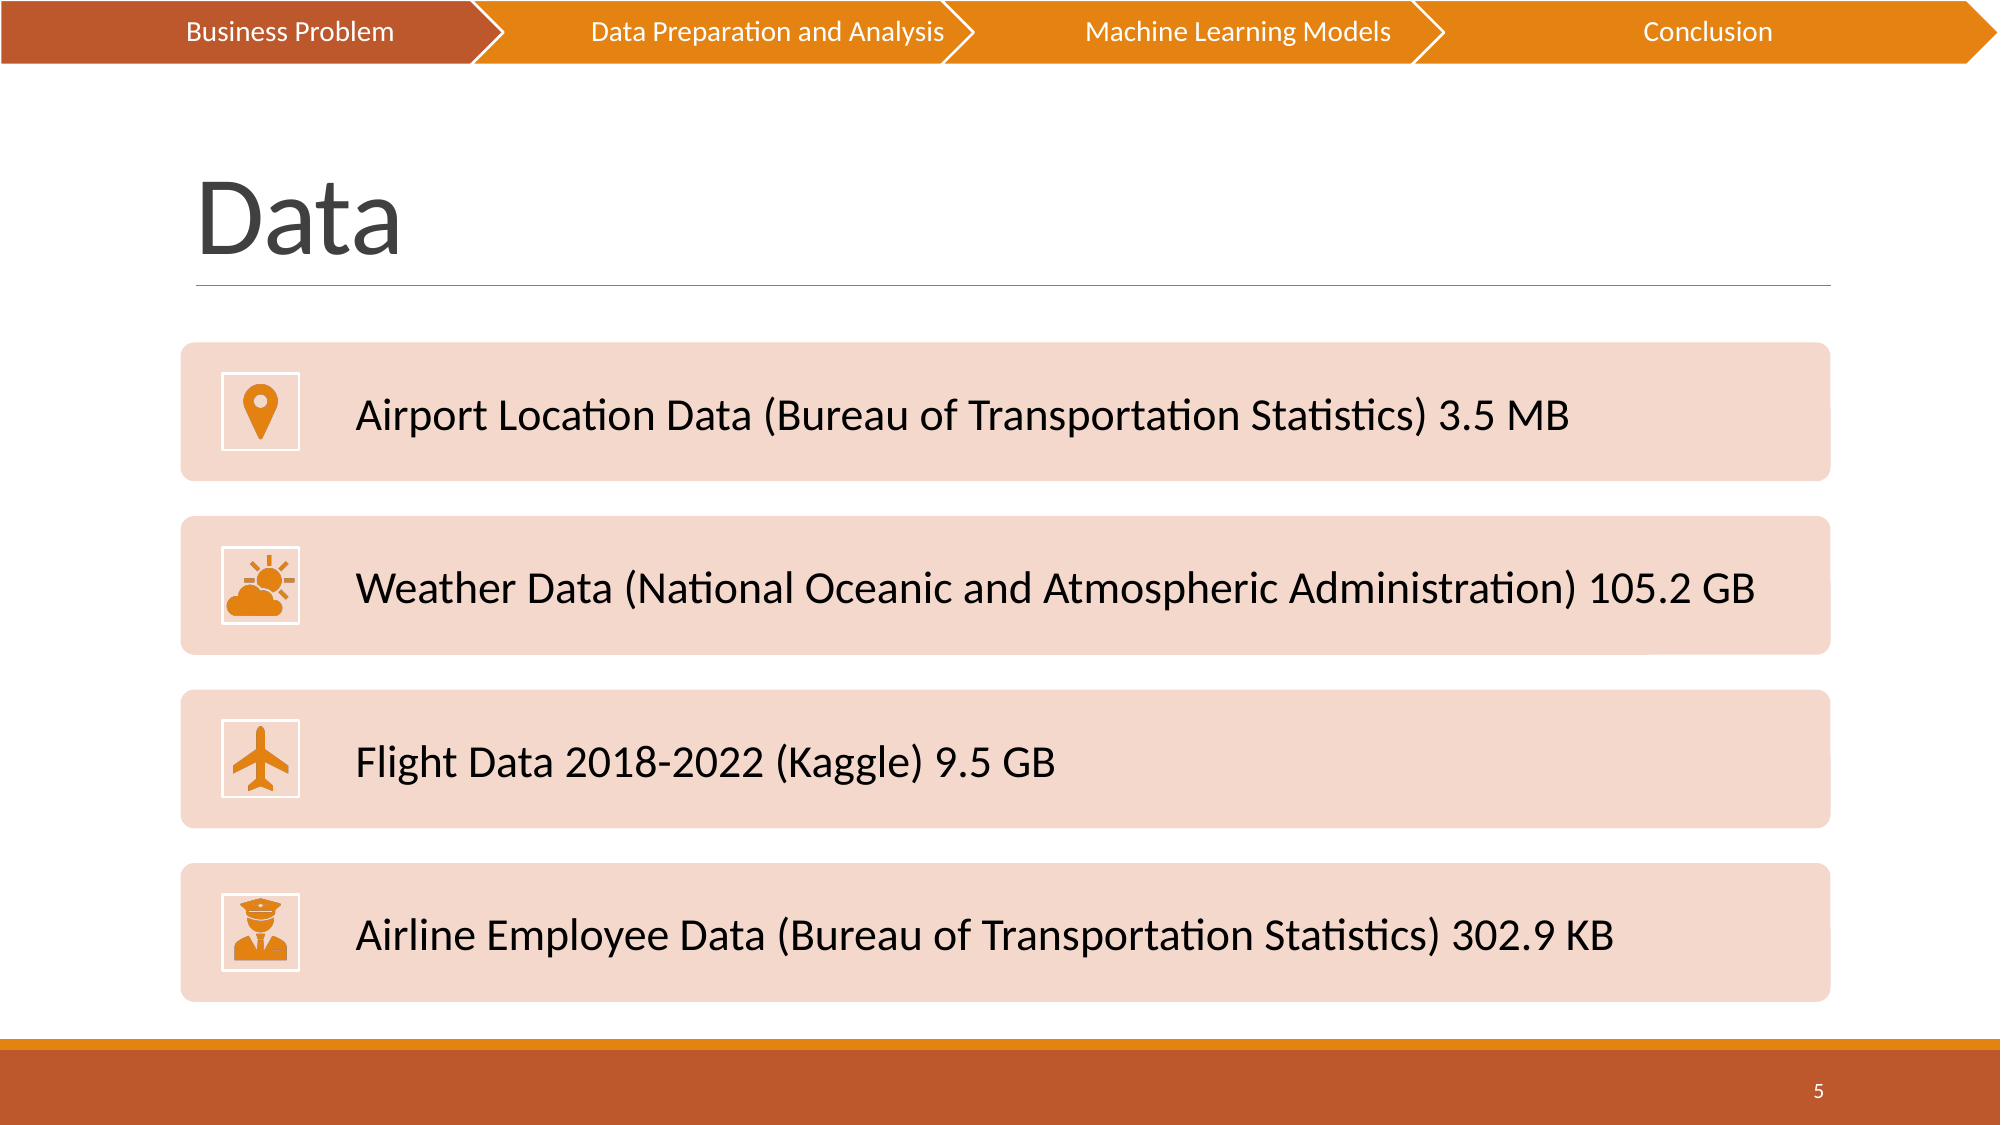

Business Problem
Data Preparation and Analysis
Machine Learning Models
Conclusion
# Data
Airport Location Data (Bureau of Transportation Statistics) 3.5 MB
Weather Data (National Oceanic and Atmospheric Administration) 105.2 GB
Flight Data 2018-2022 (Kaggle) 9.5 GB
Airline Employee Data (Bureau of Transportation Statistics) 302.9 KB
5